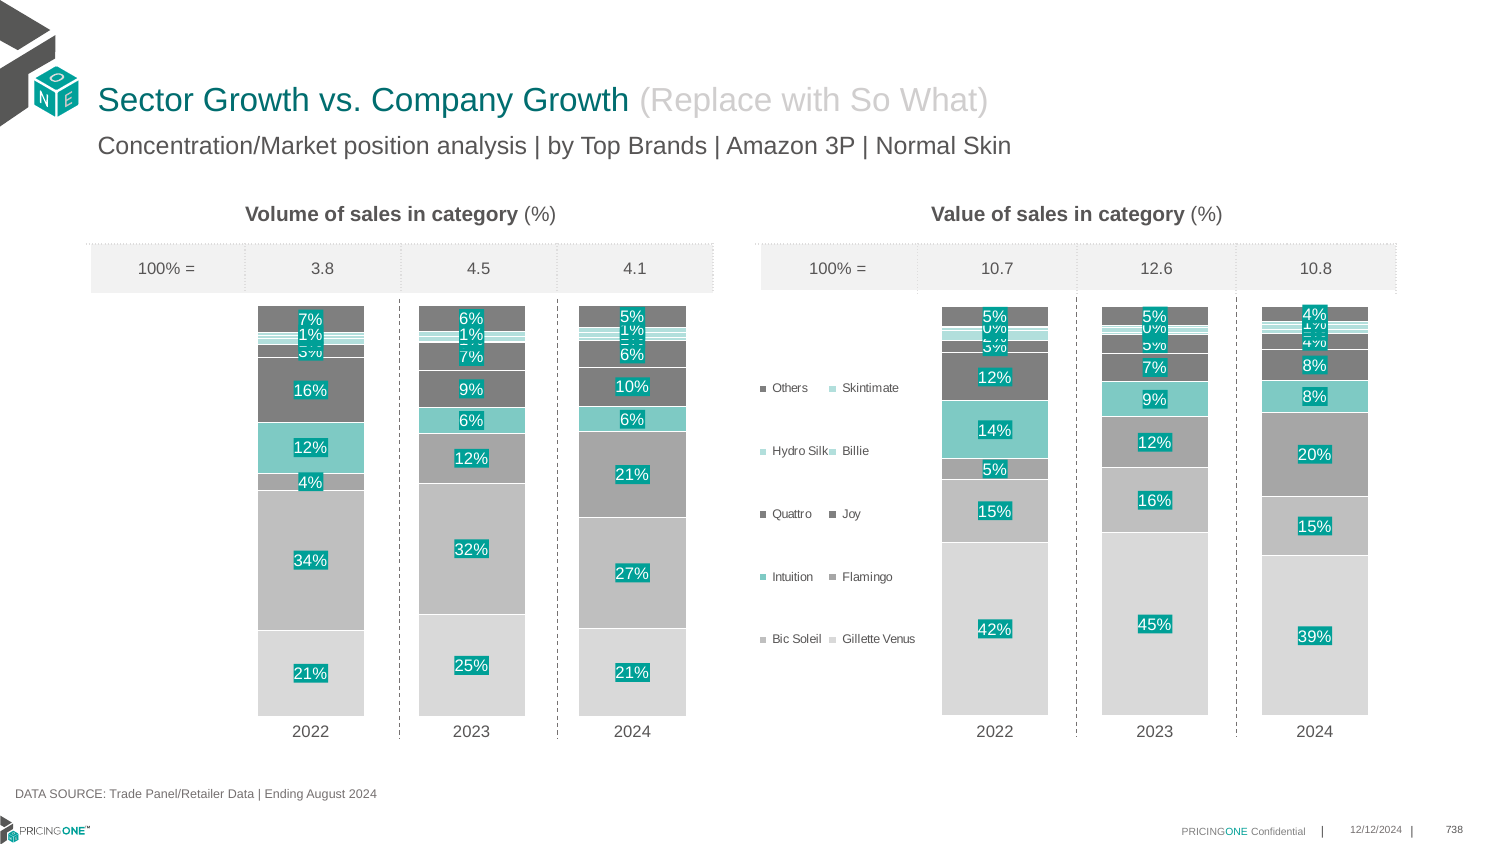

# Sector Growth vs. Company Growth (Replace with So What)
Concentration/Market position analysis | by Top Brands | Amazon 3P | Normal Skin
| Volume of sales in category (%) |  |  |  |
| --- | --- | --- | --- |
| 100% = | 3.8 | 4.5 | 4.1 |
| Value of sales in category (%) |  |  |  |
| --- | --- | --- | --- |
| 100% = | 10.7 | 12.6 | 10.8 |

### Chart

| Category | Gillette Venus | Bic Soleil | Flamingo | Intuition | Joy | Quattro | Billie | Hydro Silk | Skintimate | Others |
|---|---|---|---|---|---|---|---|---|---|---|
| 2022 | 0.20996145266999036 | 0.33993206749701127 | 0.04172910205075583 | 0.12429318060967791 | 0.15632522817294914 | 0.03302031926593345 | 0.014189246404694895 | 0.007543000864146039 | 0.005976440317908966 | 0.06702996214693216 |
| 2023 | 0.24793359370653492 | 0.3198086145697722 | 0.12062600838980317 | 0.06314851286844476 | 0.09087358547251059 | 0.06631727698590202 | 0.004494219492383528 | 0.010902070745846825 | 0.011493140167573522 | 0.06440297760122843 |
| 2024 | 0.21355907589103063 | 0.271089124292695 | 0.20717596166464672 | 0.06258829250970735 | 0.09537569186589574 | 0.06347555986135664 | 0.00943837279316973 | 0.0124417655414116 | 0.01141506357060699 | 0.05344109200947962 |

### Chart

| Category | Gillette Venus | Bic Soleil | Flamingo | Intuition | Joy | Quattro | Billie | Hydro Silk | Skintimate | Others |
|---|---|---|---|---|---|---|---|---|---|---|
| 2022 | 0.42401750338406335 | 0.15267749629071617 | 0.051218495781732154 | 0.14049999338376704 | 0.11771396664412177 | 0.029342061293900337 | 0.02390705888689615 | 0.0074804434404336815 | 0.0034859160901380666 | 0.04965706480423125 |
| 2023 | 0.44716208675450686 | 0.15825908928139856 | 0.12486777156493935 | 0.0850874162816858 | 0.07010123700017336 | 0.045459139515550445 | 0.005803499688092735 | 0.010195429198316081 | 0.004615895376306942 | 0.04844843533902991 |
| 2024 | 0.3904594396502387 | 0.14556307804939753 | 0.20451927026412067 | 0.07758072600686416 | 0.07597280798449692 | 0.04021192279957802 | 0.008592280124358491 | 0.01250580287500591 | 0.005915254383142705 | 0.03867941786279686 |
DATA SOURCE: Trade Panel/Retailer Data | Ending August 2024

12/12/2024
738